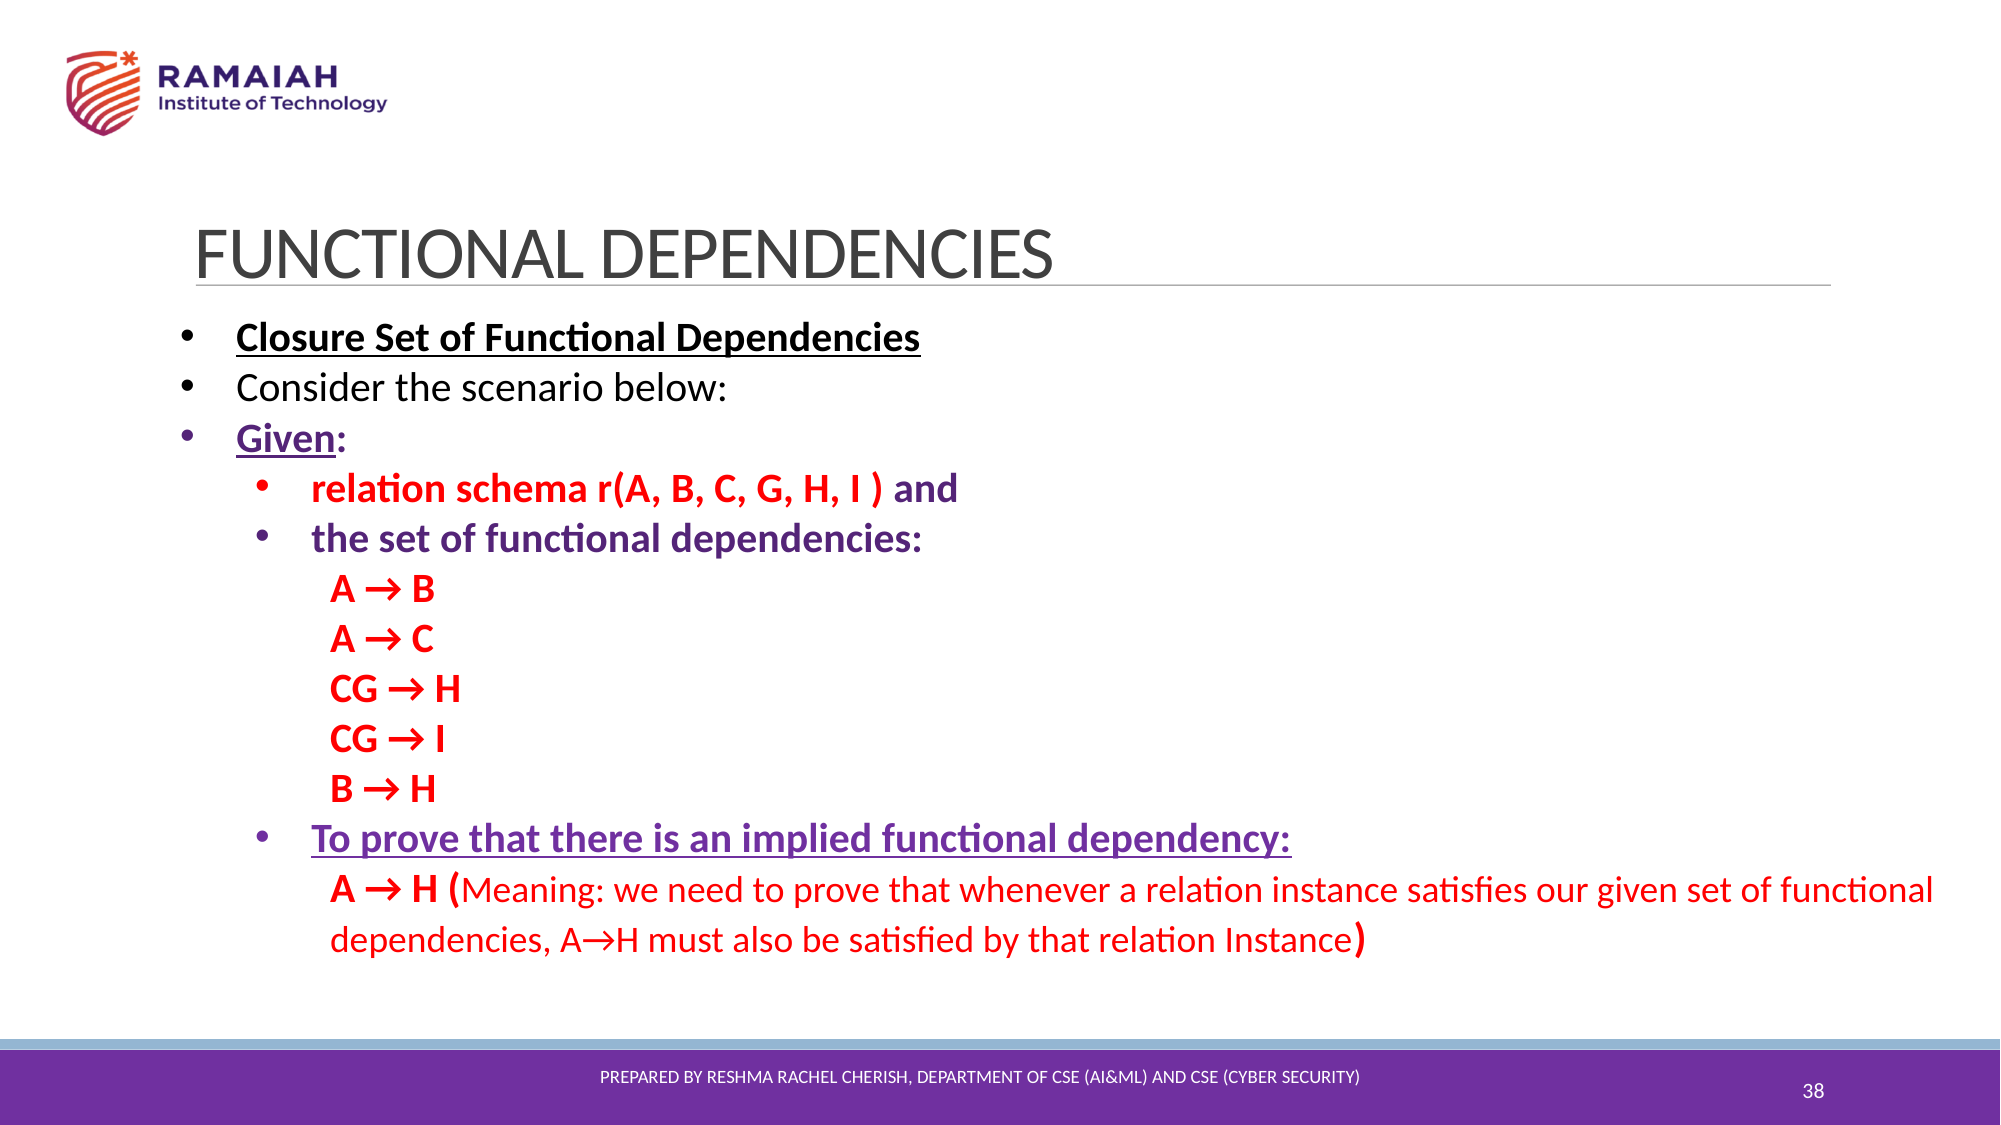

FUNCTIONAL DEPENDENCIES
Closure Set of Functional Dependencies
Consider the scenario below:
Given:
relation schema r(A, B, C, G, H, I ) and
the set of functional dependencies:
A → B
A → C
CG → H
CG → I
B → H
To prove that there is an implied functional dependency:
A → H (Meaning: we need to prove that whenever a relation instance satisfies our given set of functional dependencies, A→H must also be satisfied by that relation Instance)
38
Prepared By reshma Rachel cherish, Department of CSE (ai&ml) and CSE (Cyber security)